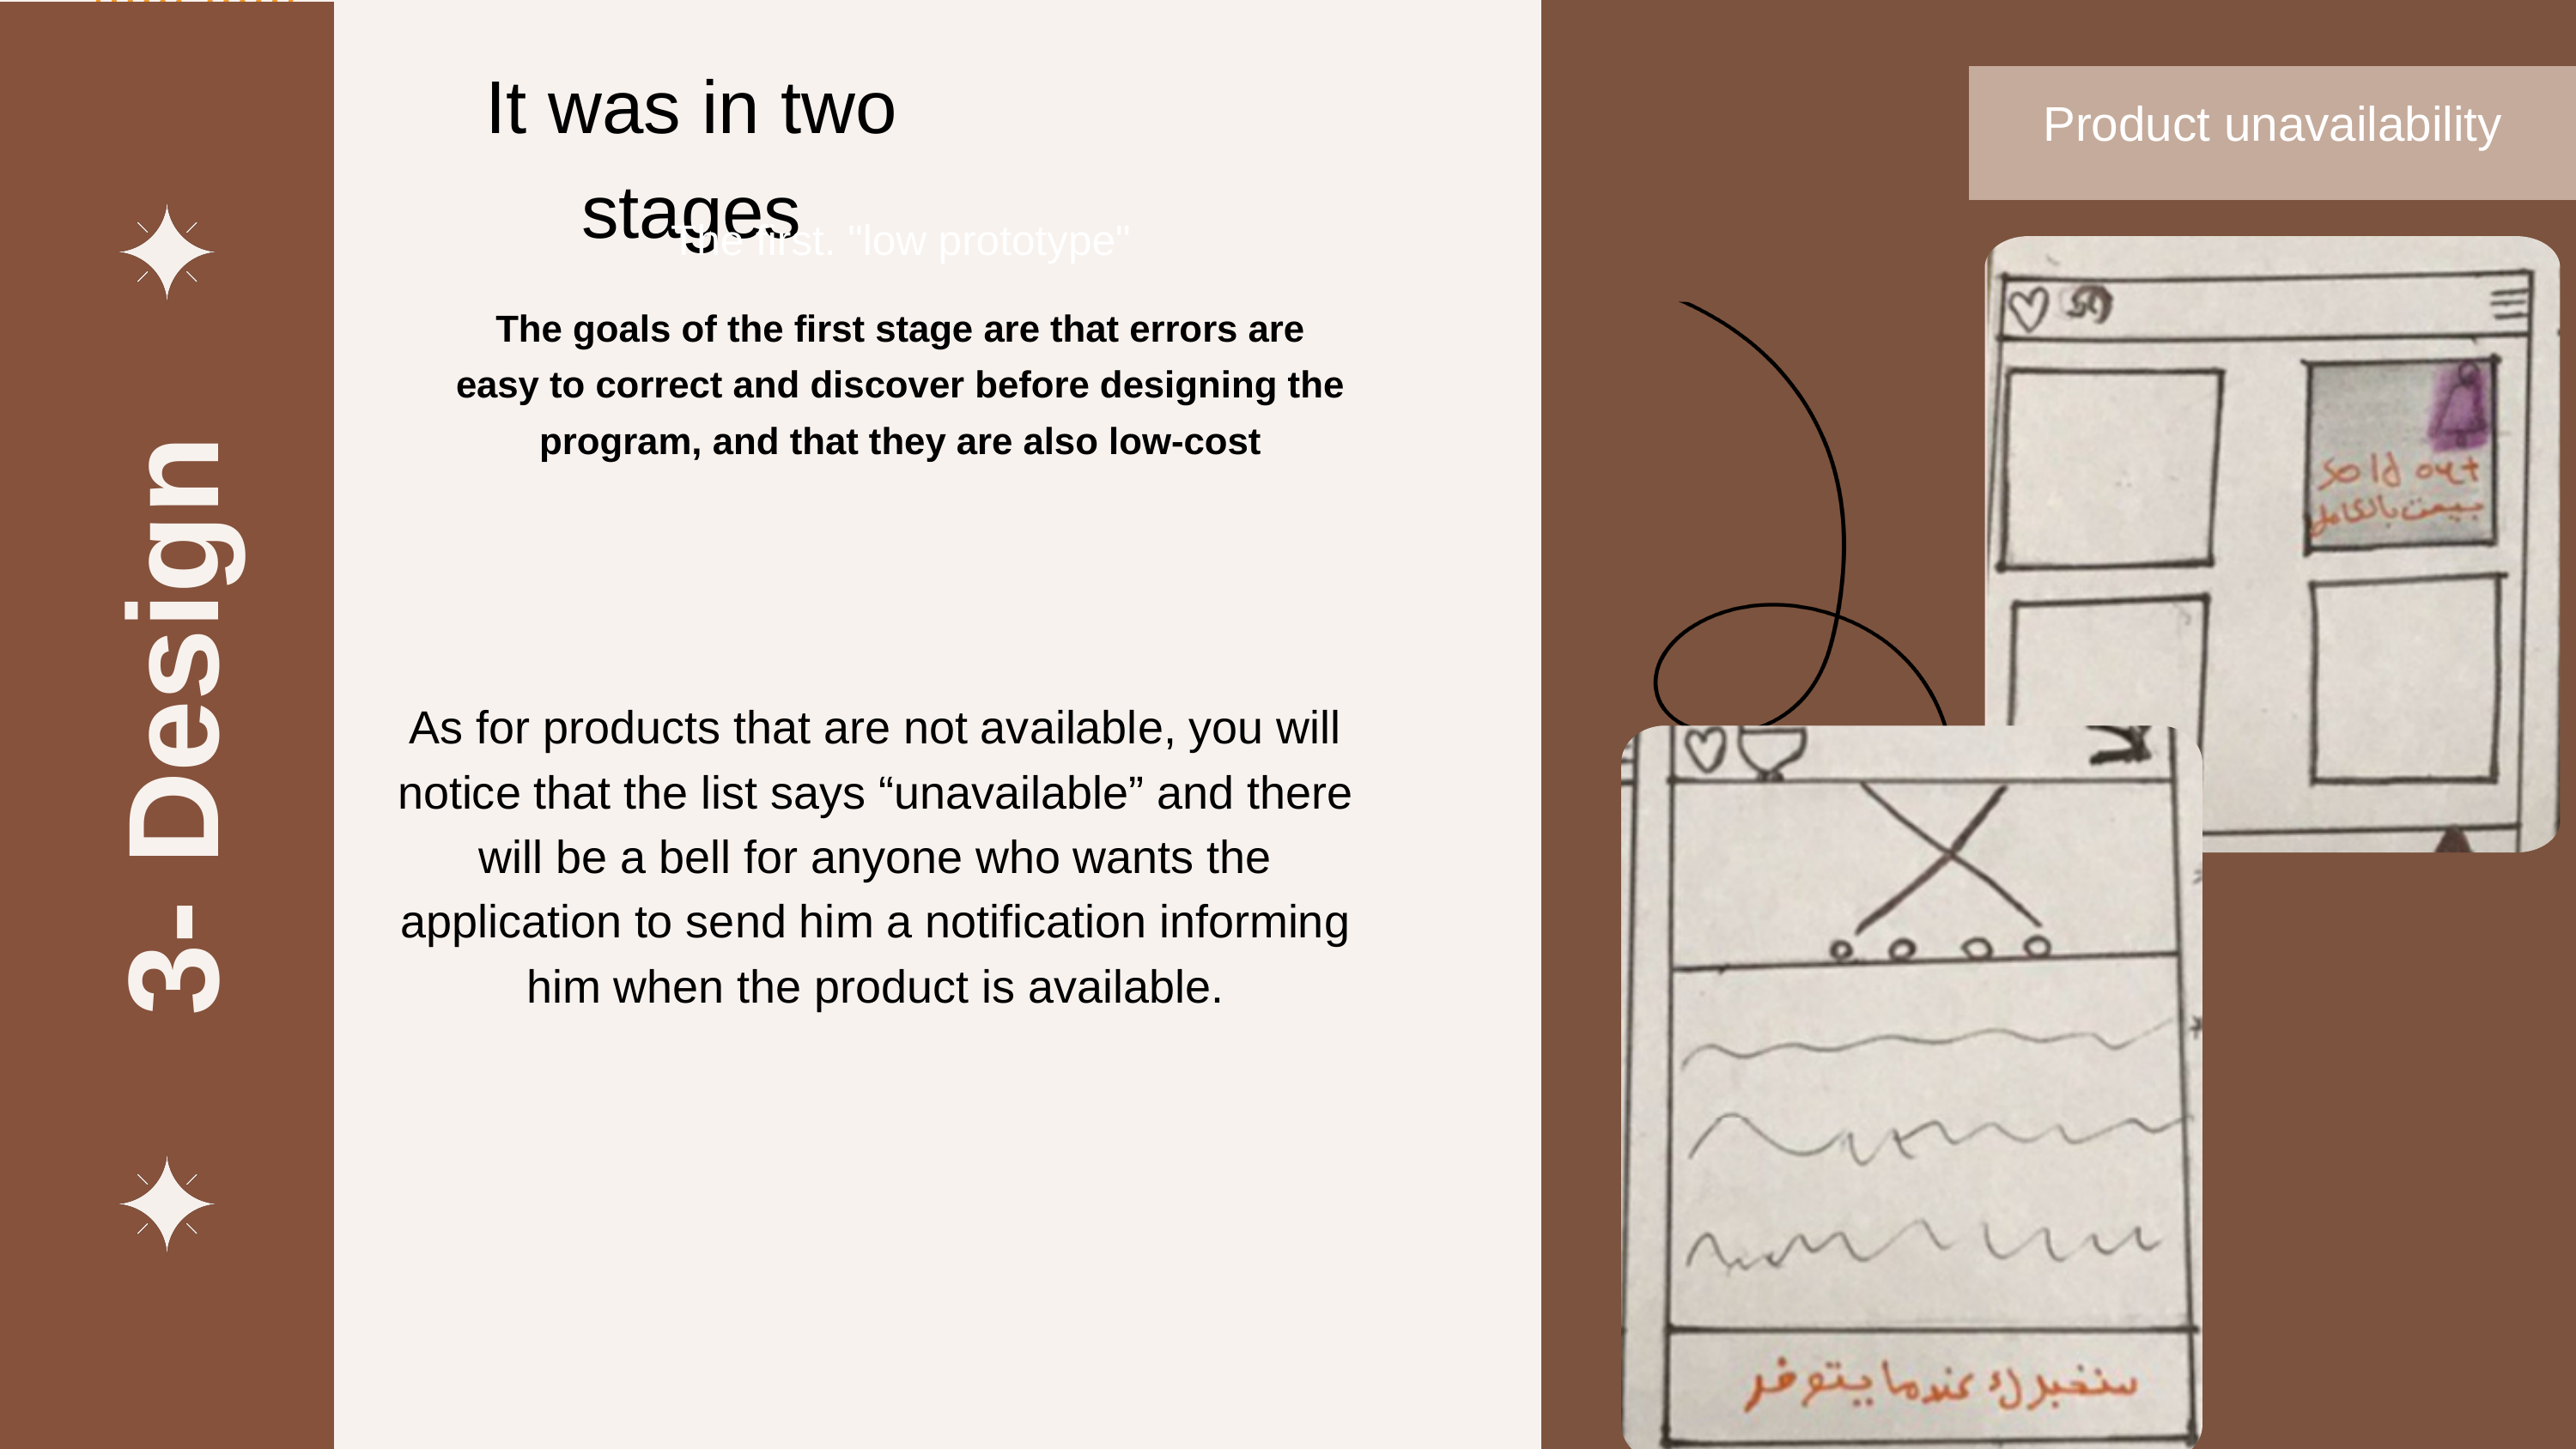

It was in two stages

Product unavailability

The first. "low prototype"

The goals of the first stage are that errors are easy to correct and discover before designing the program, and that they are also low-cost

3- Design
As for products that are not available, you will notice that the list says “unavailable” and there will be a bell for anyone who wants the application to send him a notification informing him when the product is available.